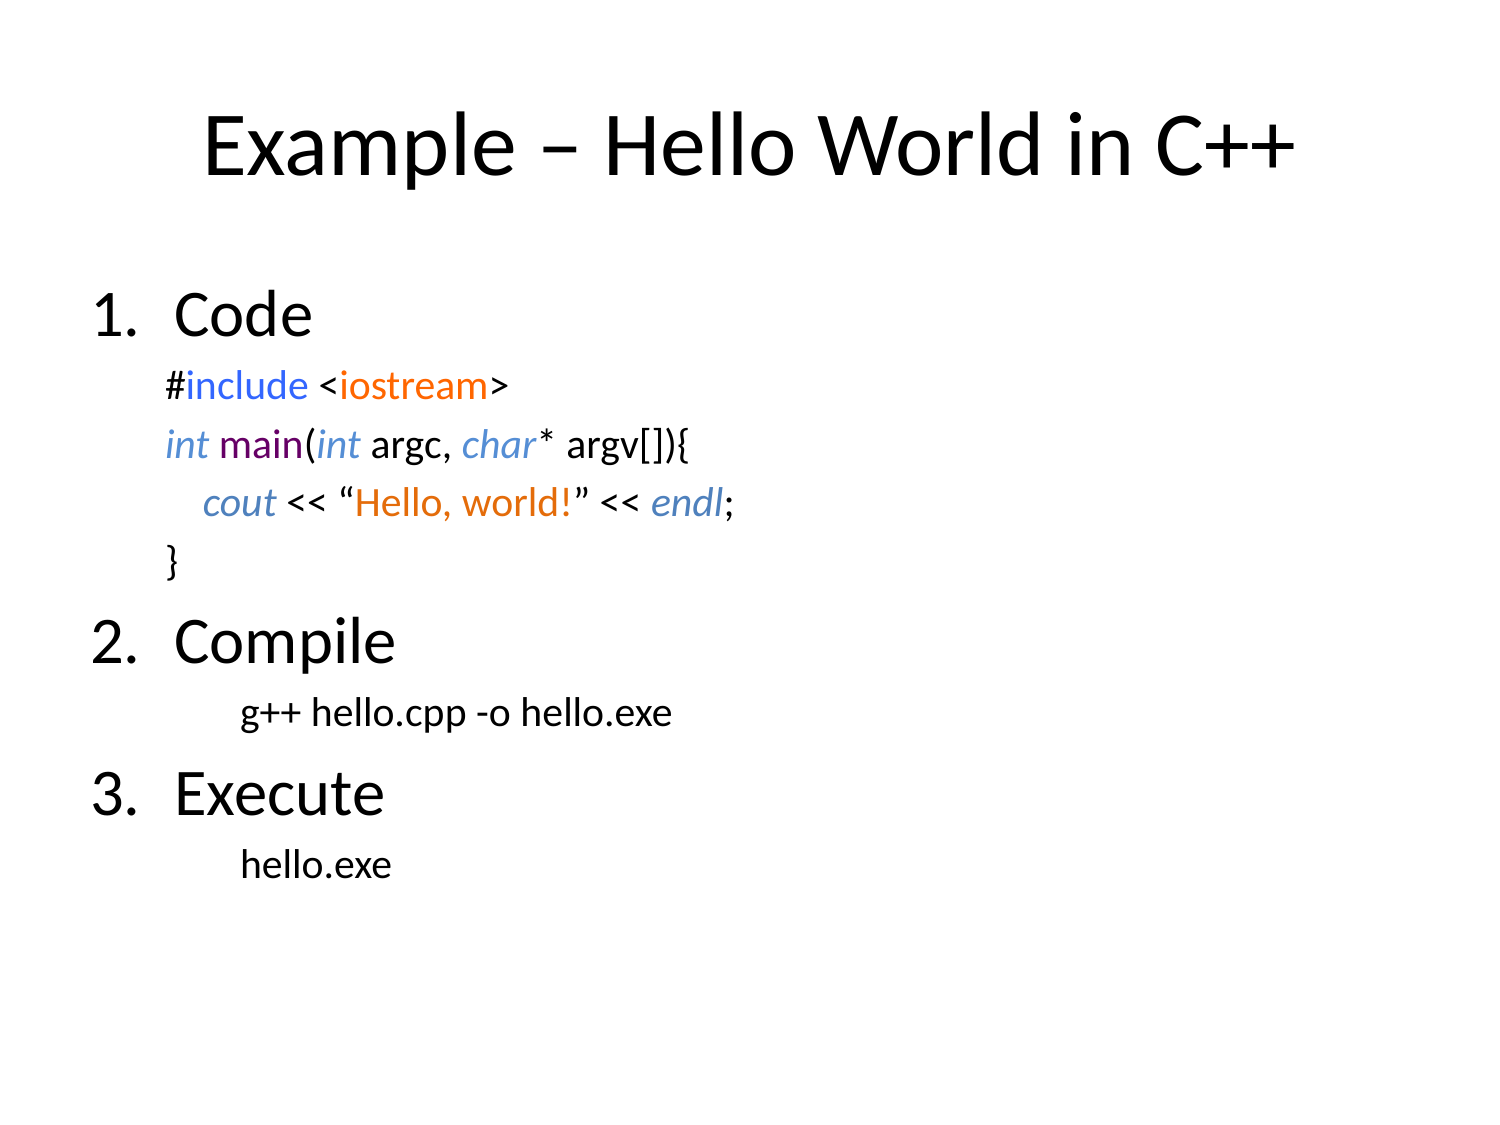

# Example – Hello World in C++
Code
#include <iostream>
int main(int argc, char* argv[]){
    cout << “Hello, world!” << endl;
}
Compile
	g++ hello.cpp -o hello.exe
Execute
	hello.exe